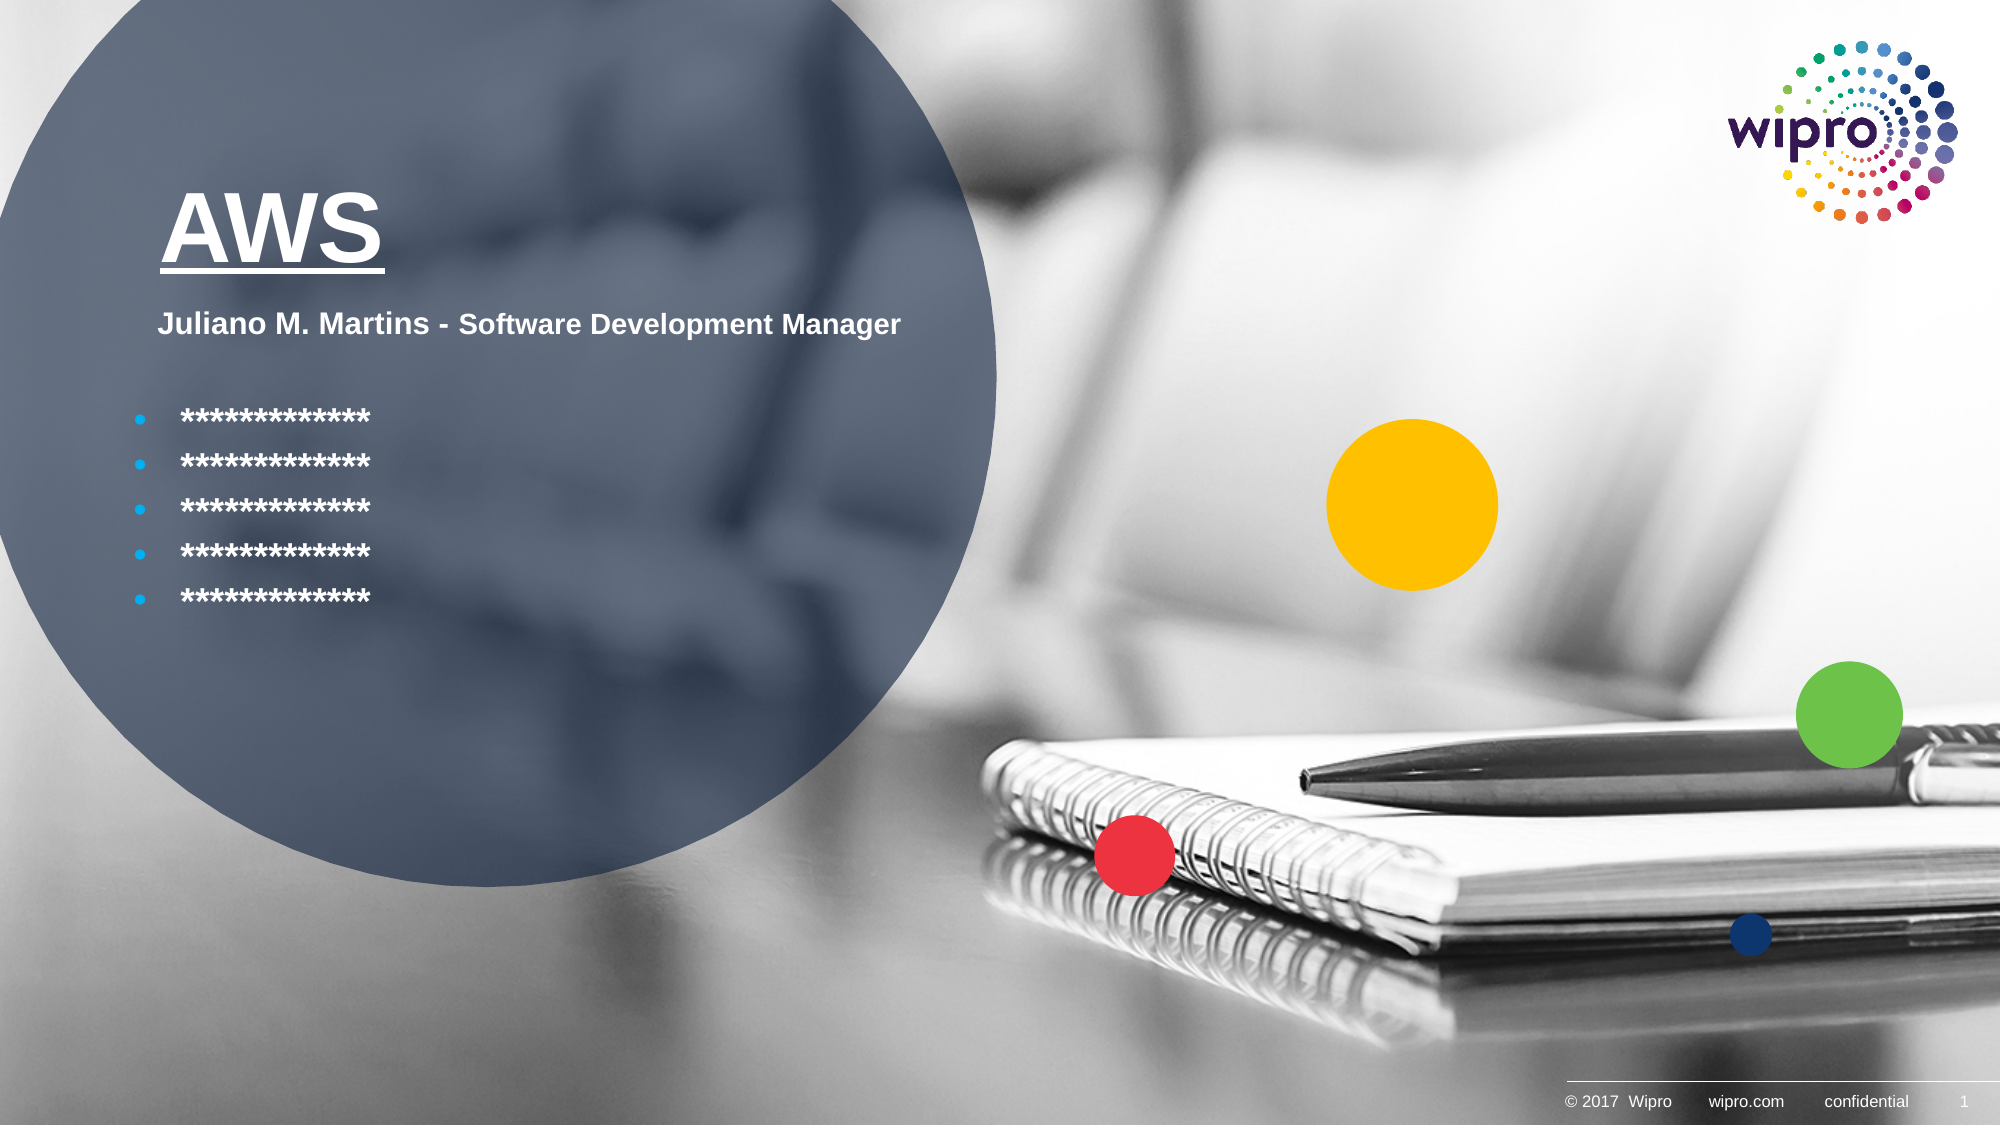

# AWS
Juliano M. Martins - Software Development Manager
*************
*************
*************
*************
*************